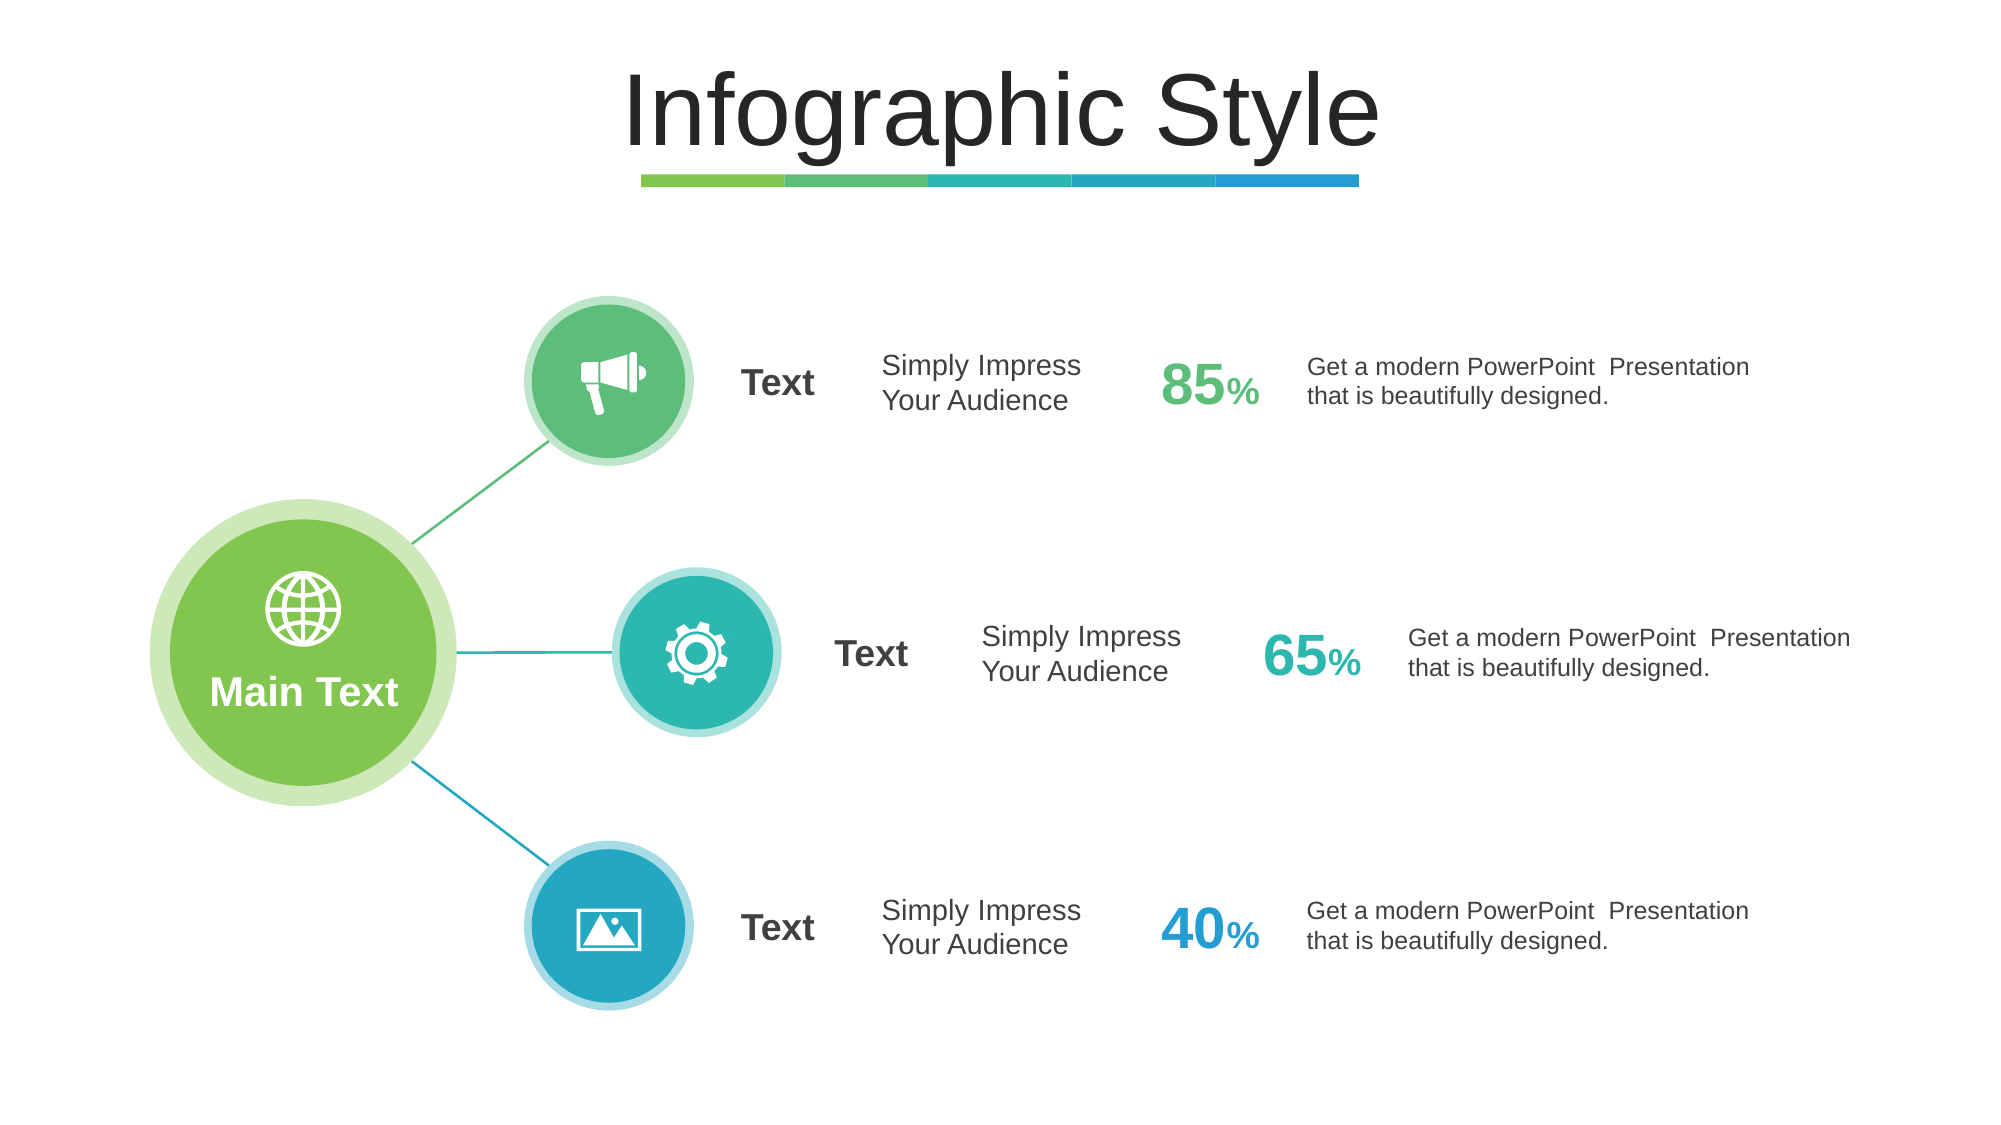

Infographic Style

Simply Impress
Your Audience
85%
Get a modern PowerPoint  Presentation that is beautifully designed.
Text

Simply Impress
Your Audience
65%
Get a modern PowerPoint  Presentation that is beautifully designed.

Text
Main Text

Simply Impress
Your Audience
40%
Get a modern PowerPoint  Presentation that is beautifully designed.
Text